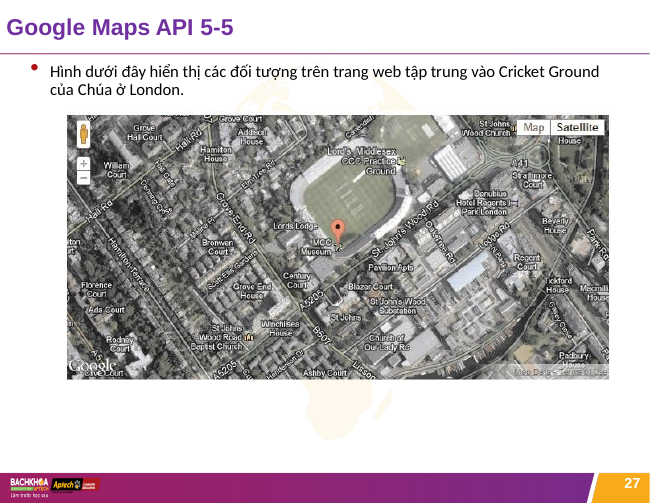

# Google Maps API 5-5
Hình dưới đây hiển thị các đối tượng trên trang web tập trung vào Cricket Ground  của Chúa ở London.

27